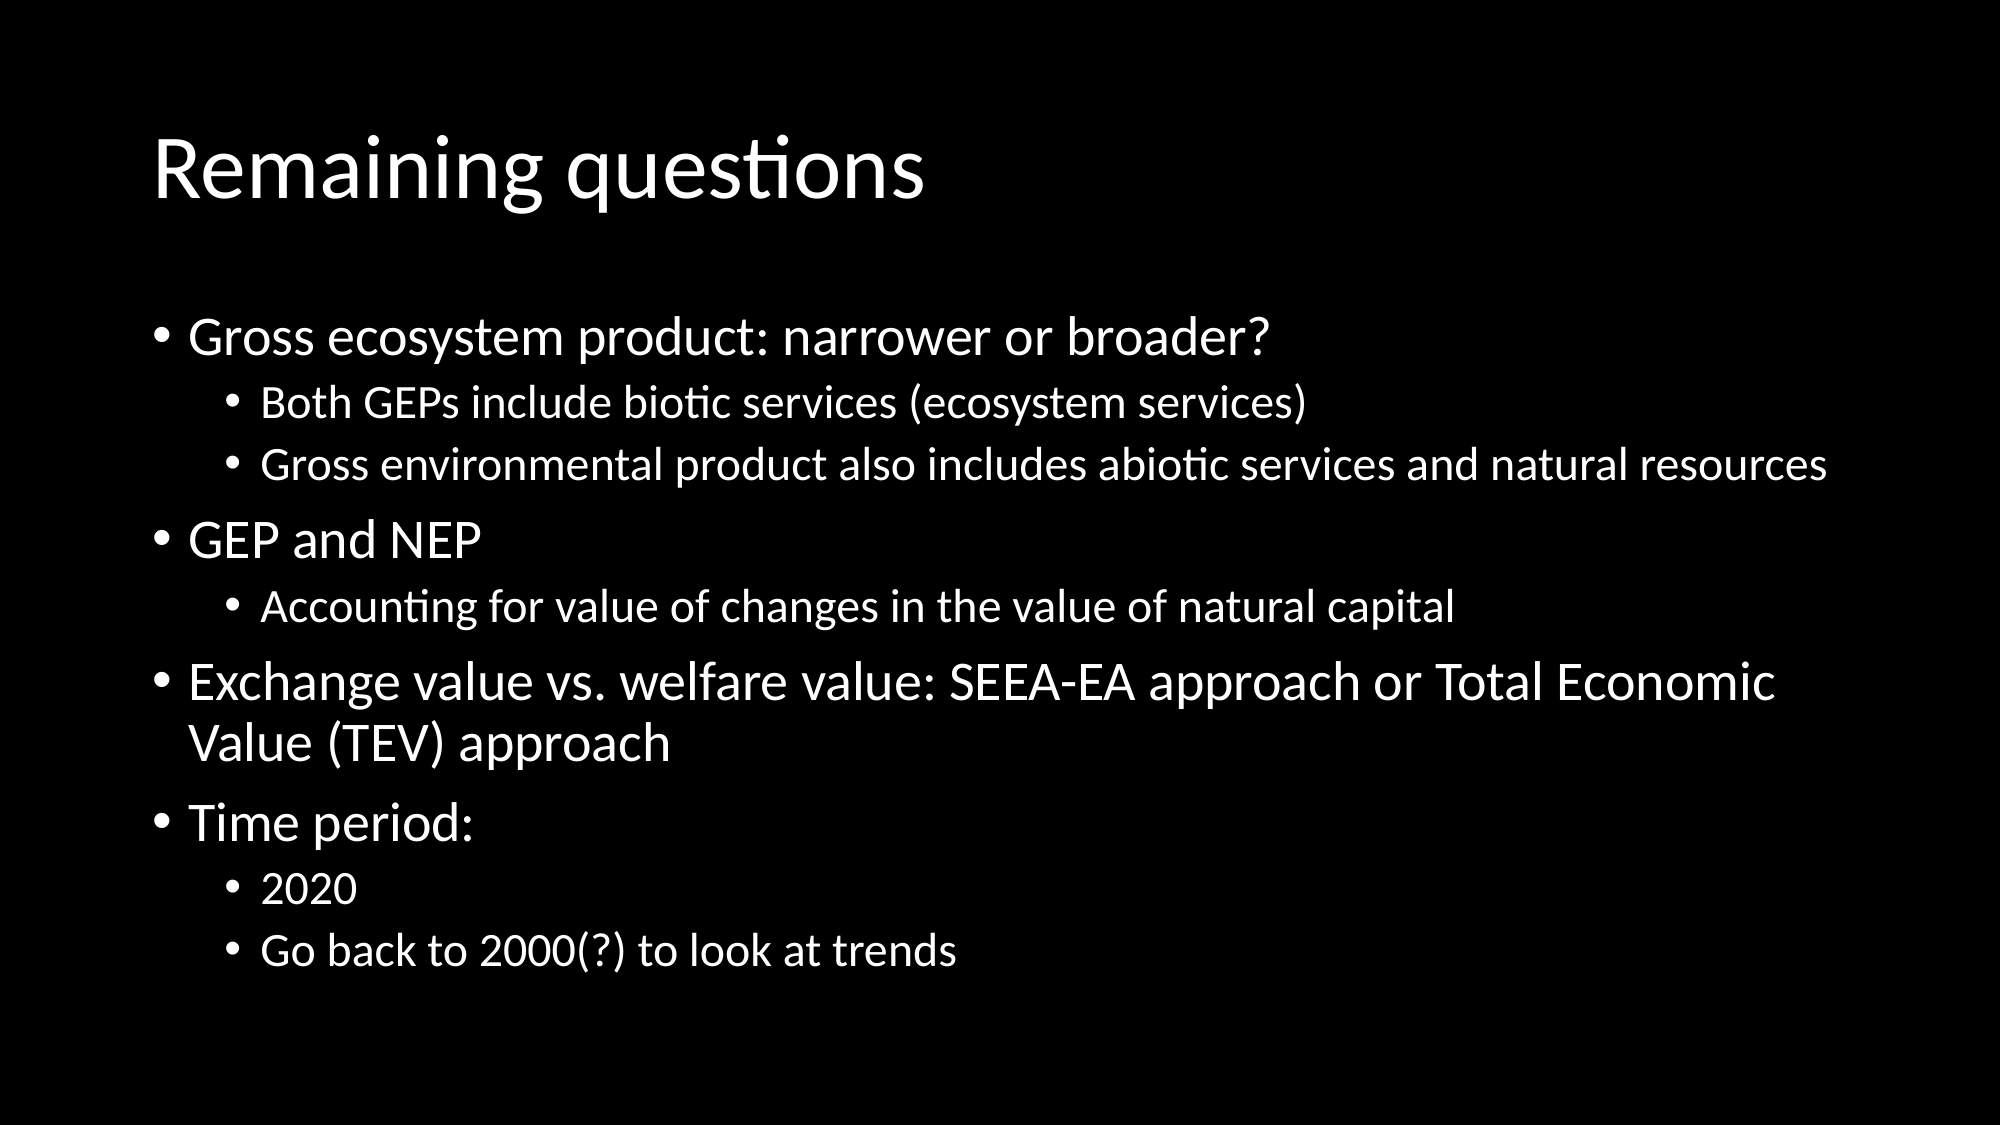

# Remaining questions
Gross ecosystem product: narrower or broader?
Both GEPs include biotic services (ecosystem services)
Gross environmental product also includes abiotic services and natural resources
GEP and NEP
Accounting for value of changes in the value of natural capital
Exchange value vs. welfare value: SEEA-EA approach or Total Economic Value (TEV) approach
Time period:
2020
Go back to 2000(?) to look at trends